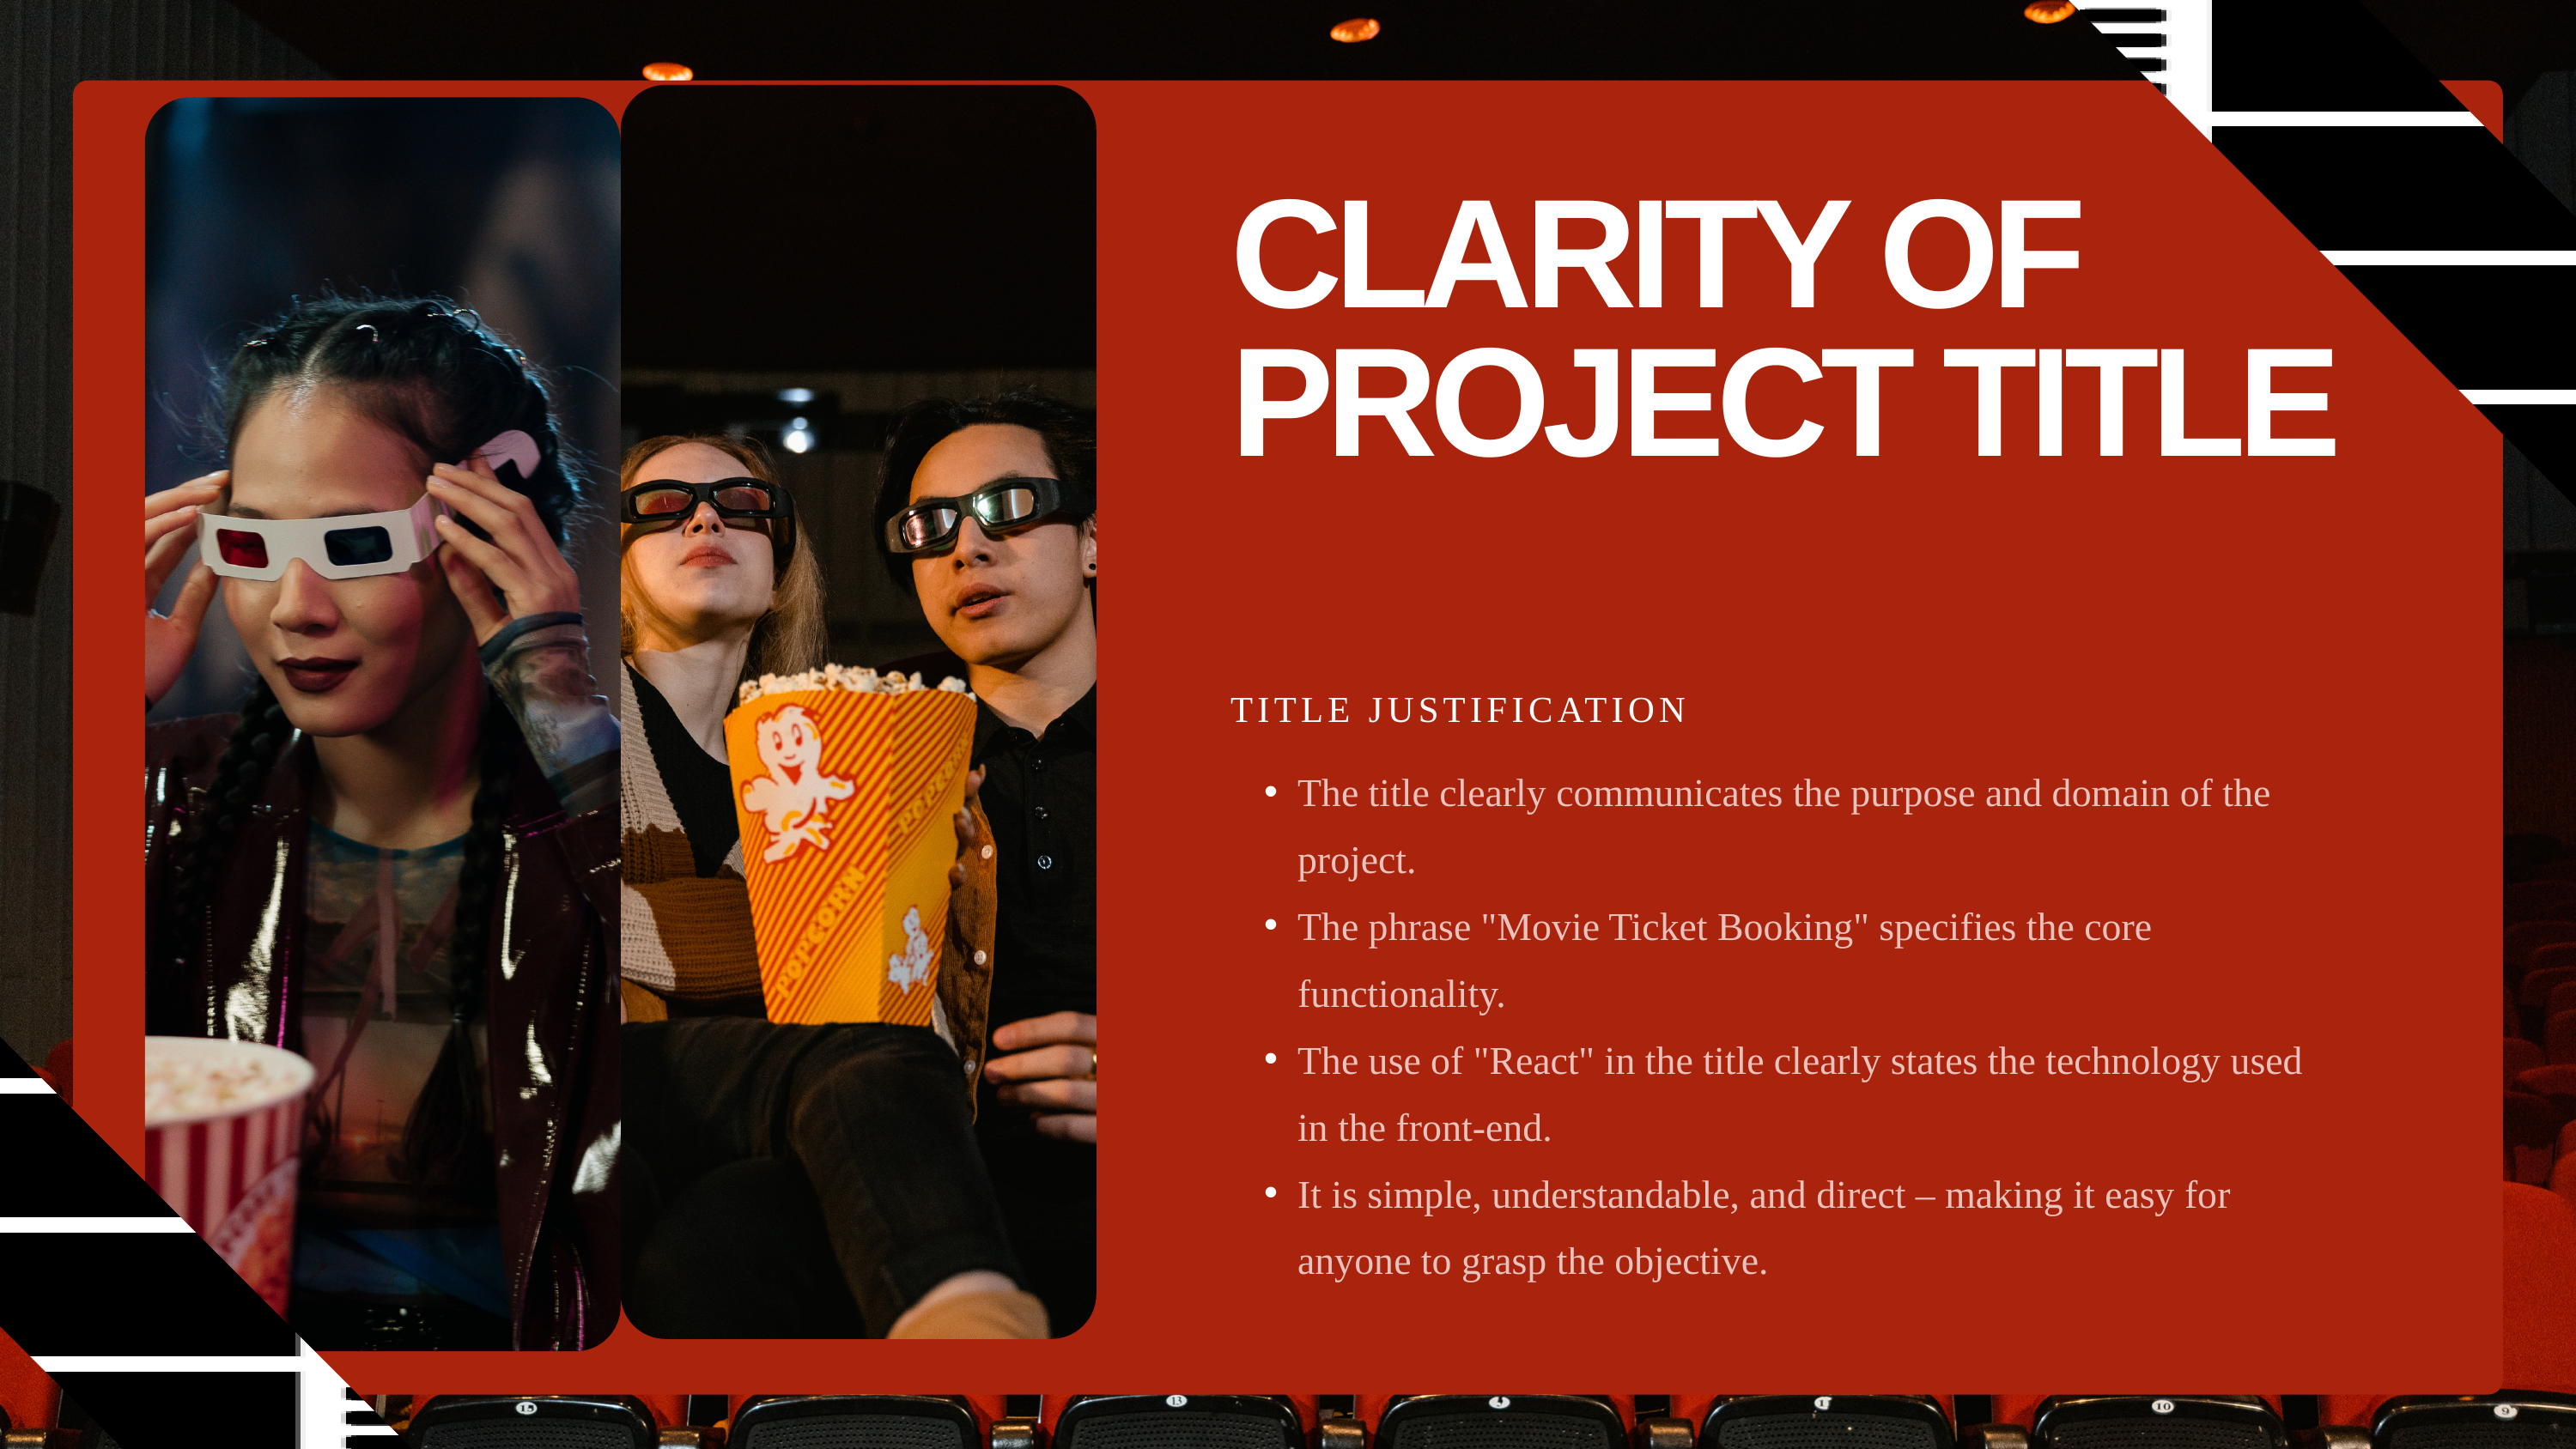

CLARITY OF PROJECT TITLE
TITLE JUSTIFICATION
The title clearly communicates the purpose and domain of the project.
The phrase "Movie Ticket Booking" specifies the core functionality.
The use of "React" in the title clearly states the technology used in the front-end.
It is simple, understandable, and direct – making it easy for anyone to grasp the objective.